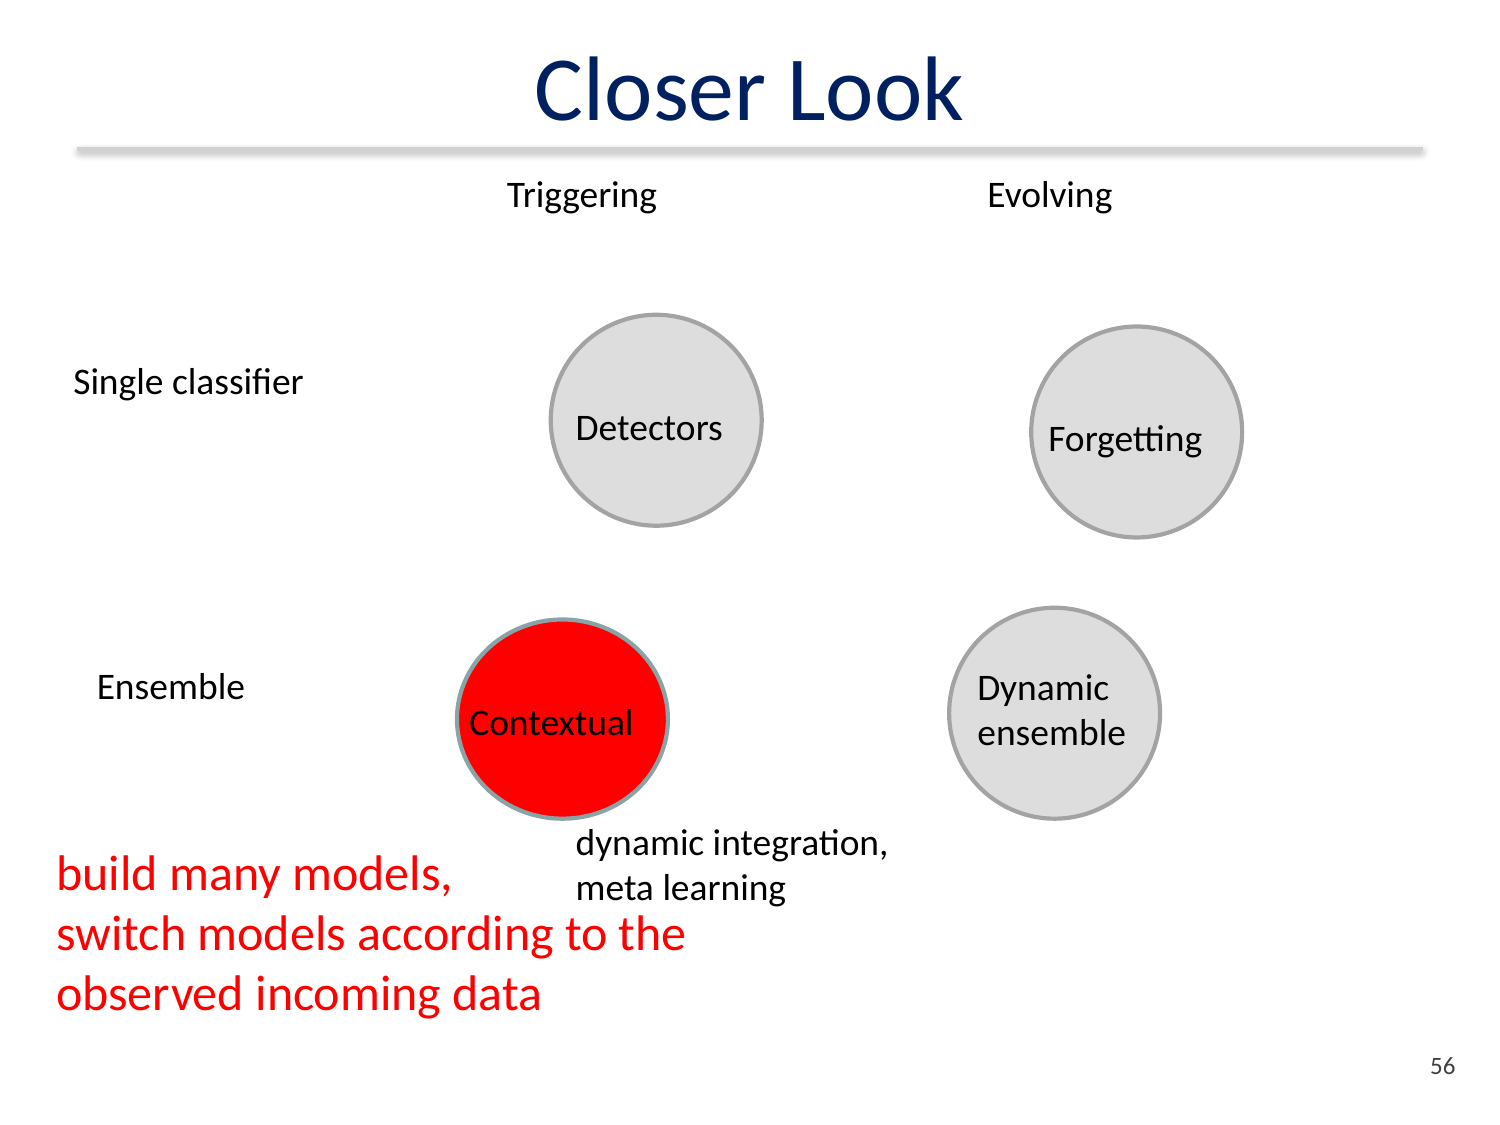

# Closer Look
Triggering
Evolving

Single classifier
Detectors
Forgetting

Ensemble
Dynamic ensemble
Contextual
dynamic integration,
meta learning
build many models,
switch models according to the observed incoming data
56